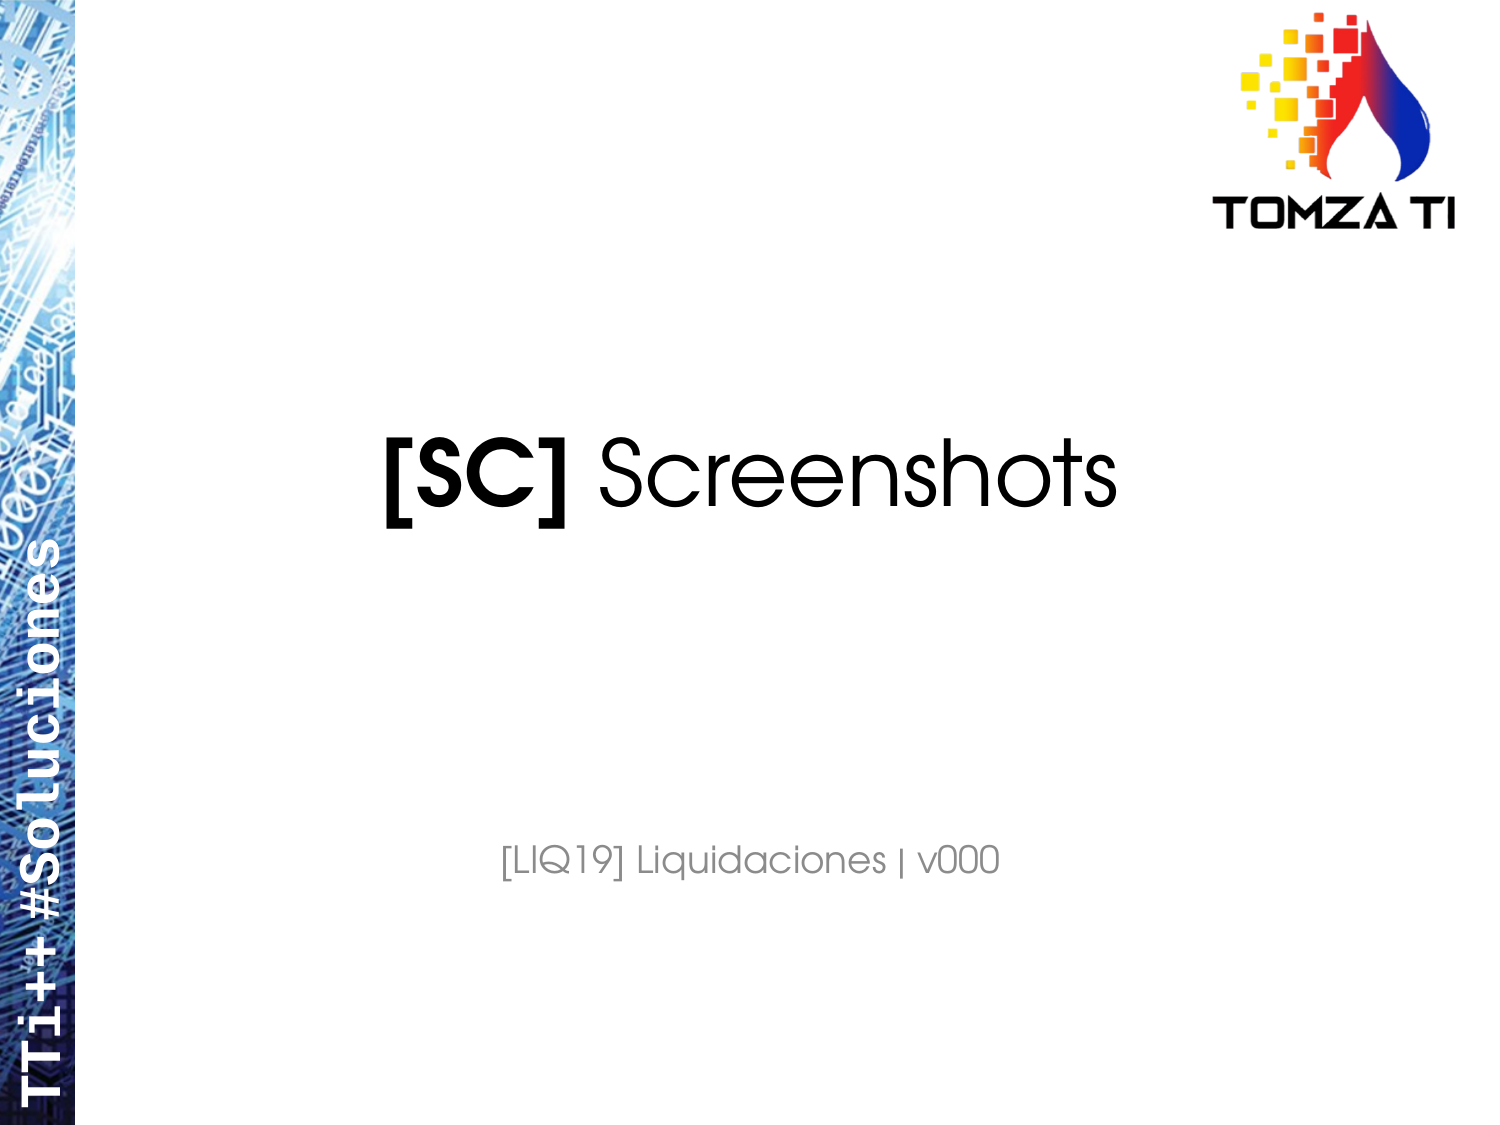

# [SC] Screenshots

[LIQ19] Liquidaciones | v000